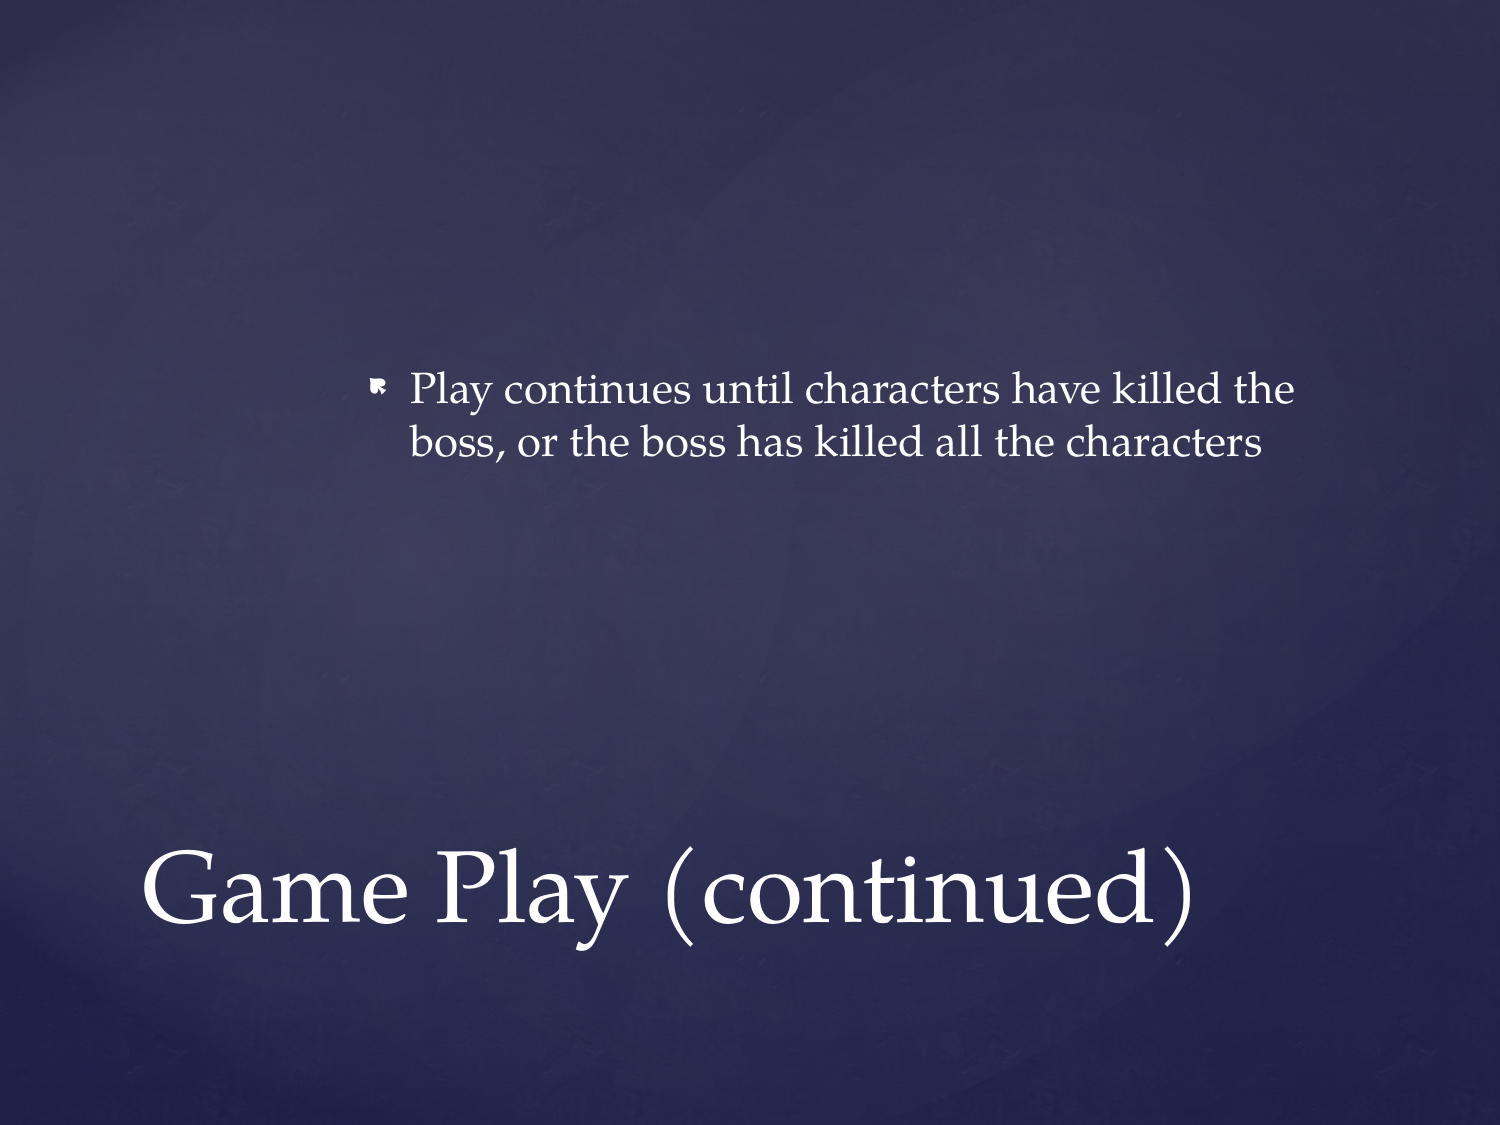

Play continues until characters have killed the boss, or the boss has killed all the characters
# Game Play (continued)